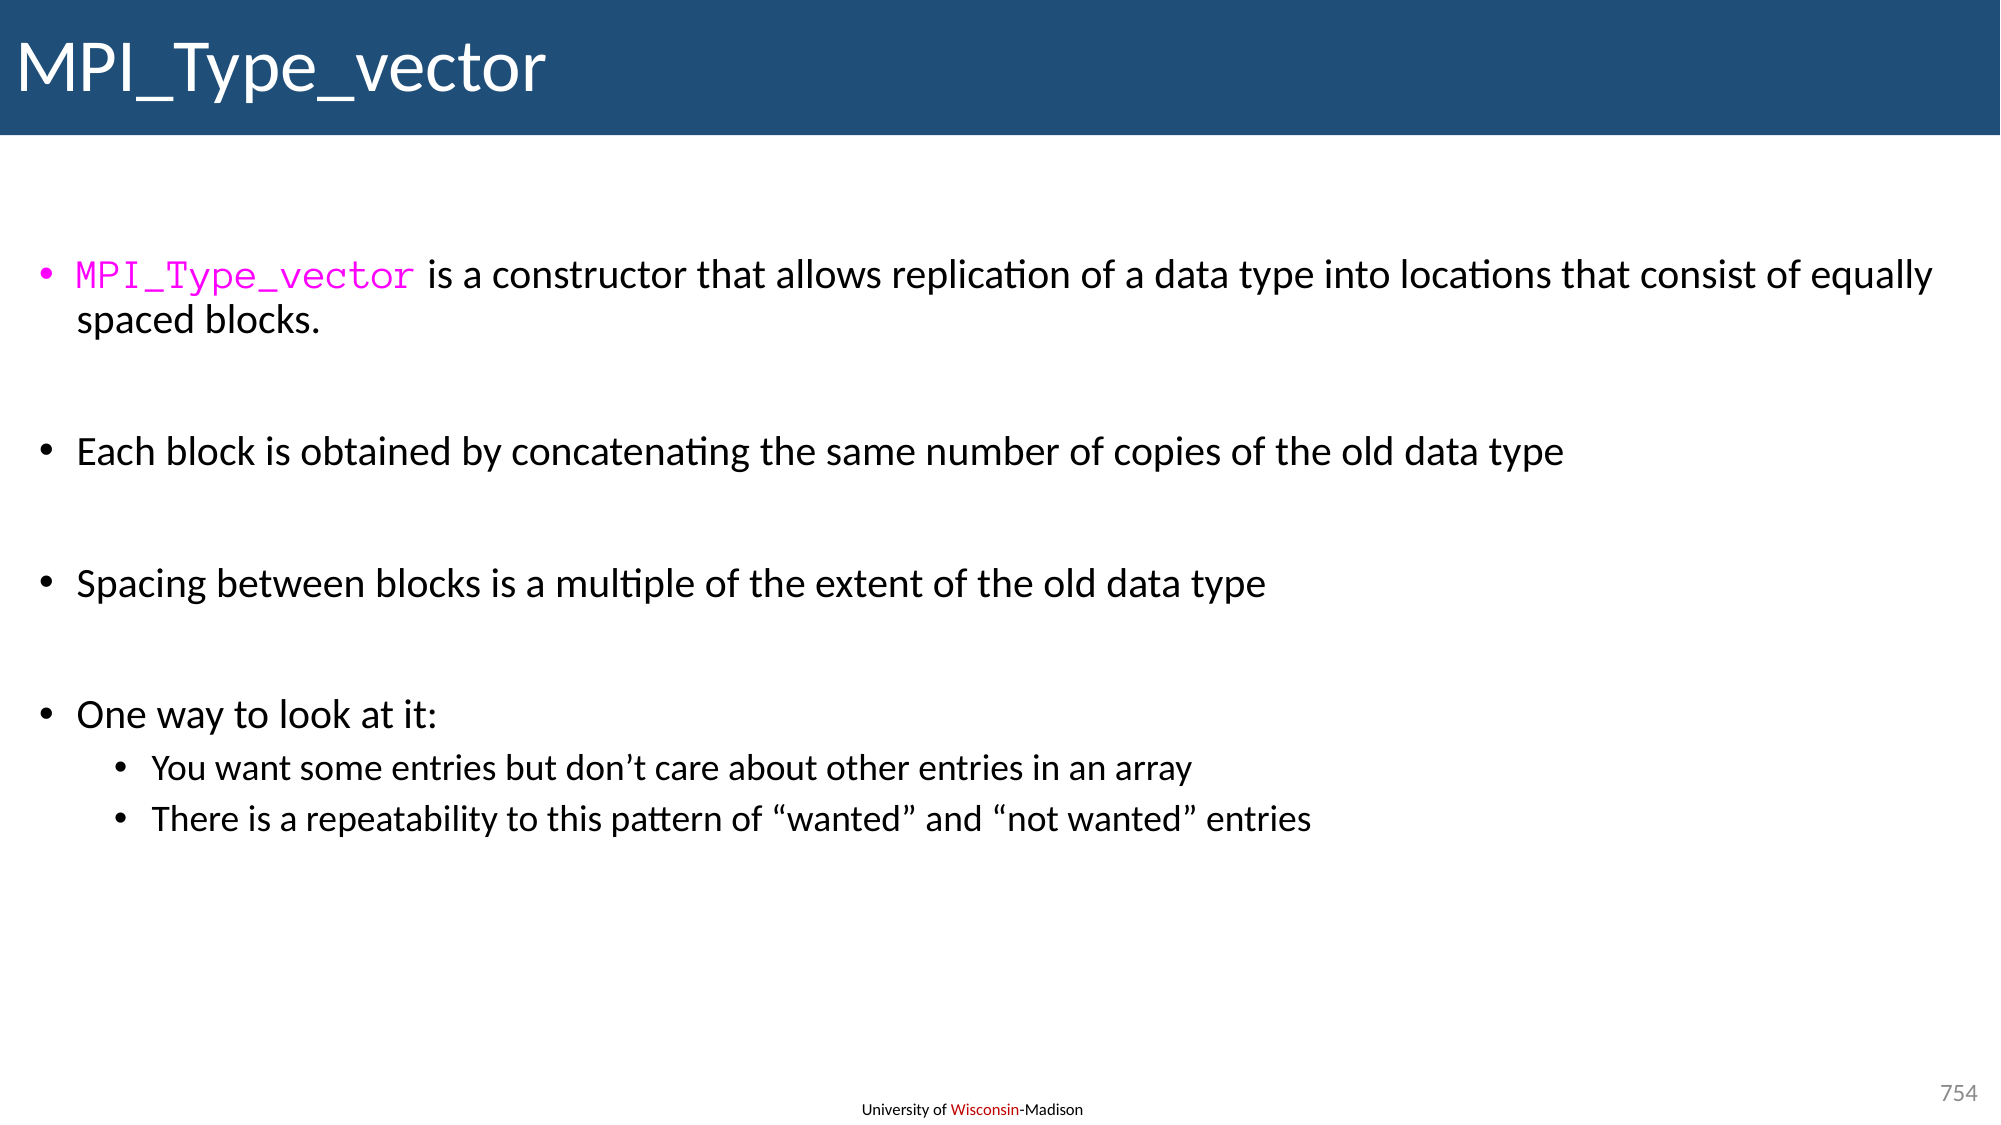

# MPI_Type_vector
MPI_Type_vector is a constructor that allows replication of a data type into locations that consist of equally spaced blocks.

Each block is obtained by concatenating the same number of copies of the old data type

Spacing between blocks is a multiple of the extent of the old data type

One way to look at it:
You want some entries but don’t care about other entries in an array
There is a repeatability to this pattern of “wanted” and “not wanted” entries
754